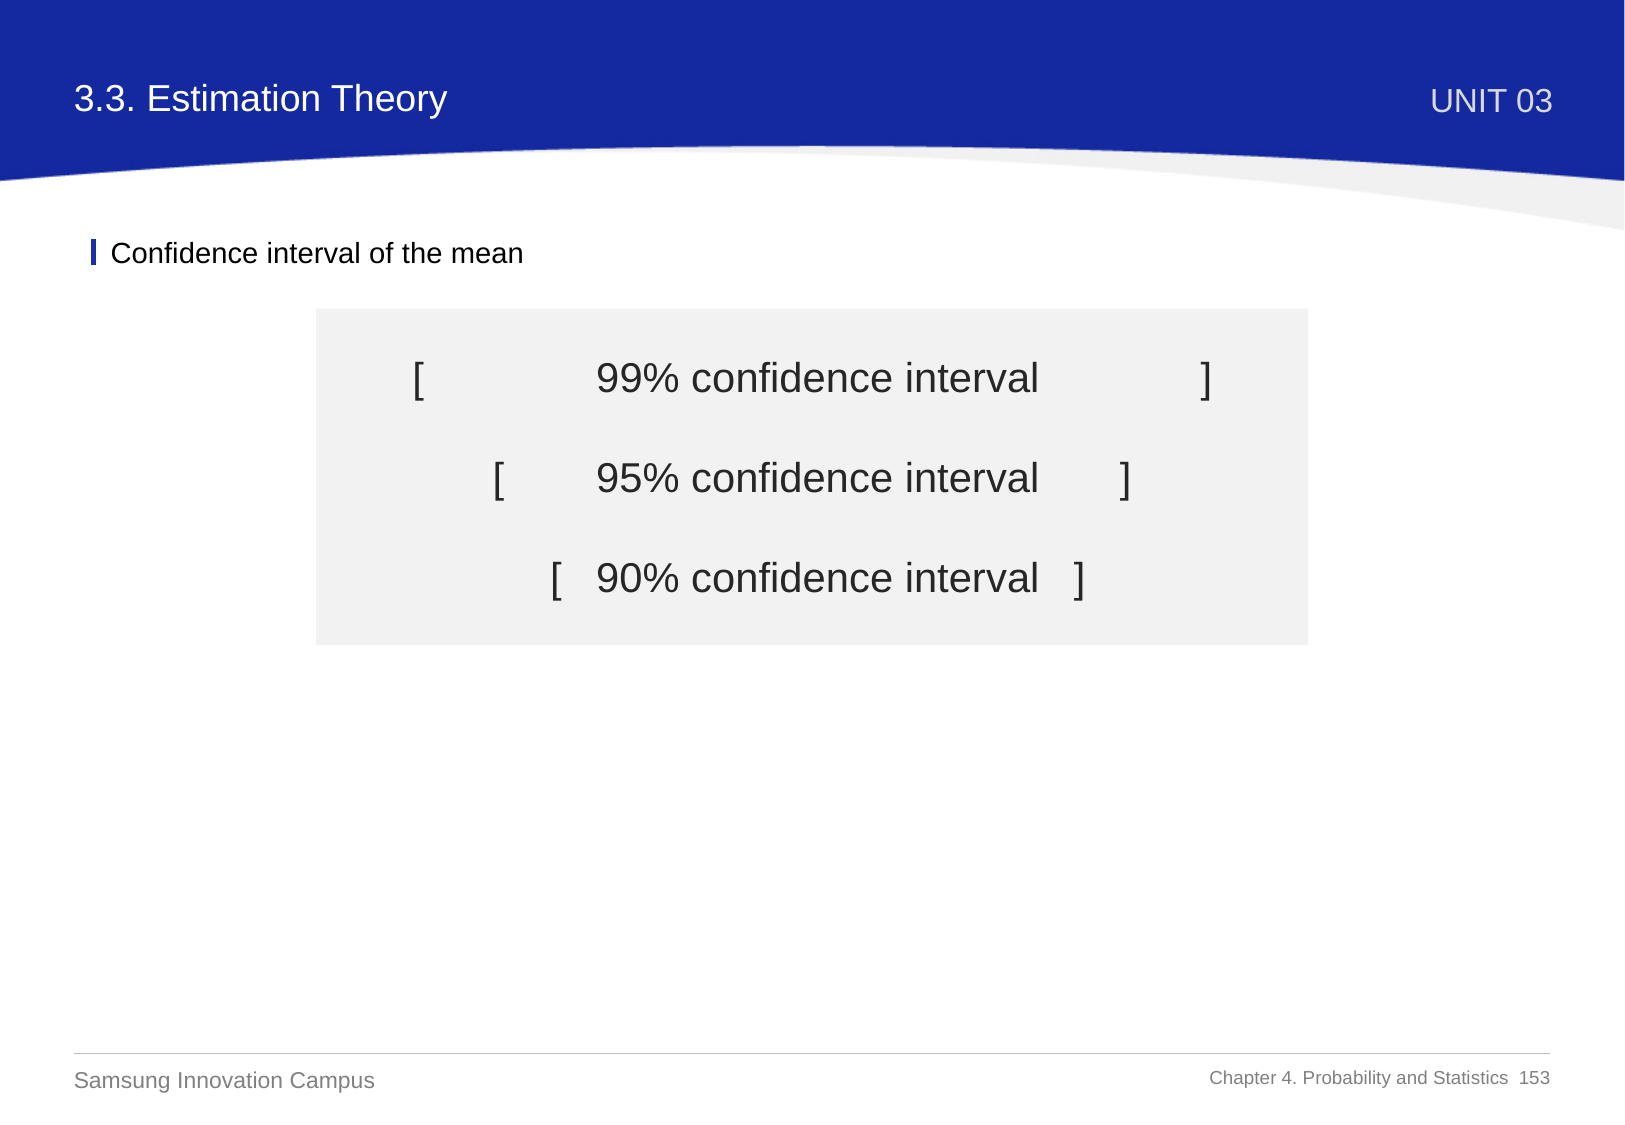

3.3. Estimation Theory
UNIT 03
Confidence interval of the mean

[               99% confidence interval              ]

[        95% confidence interval       ]

 [   90% confidence interval   ]